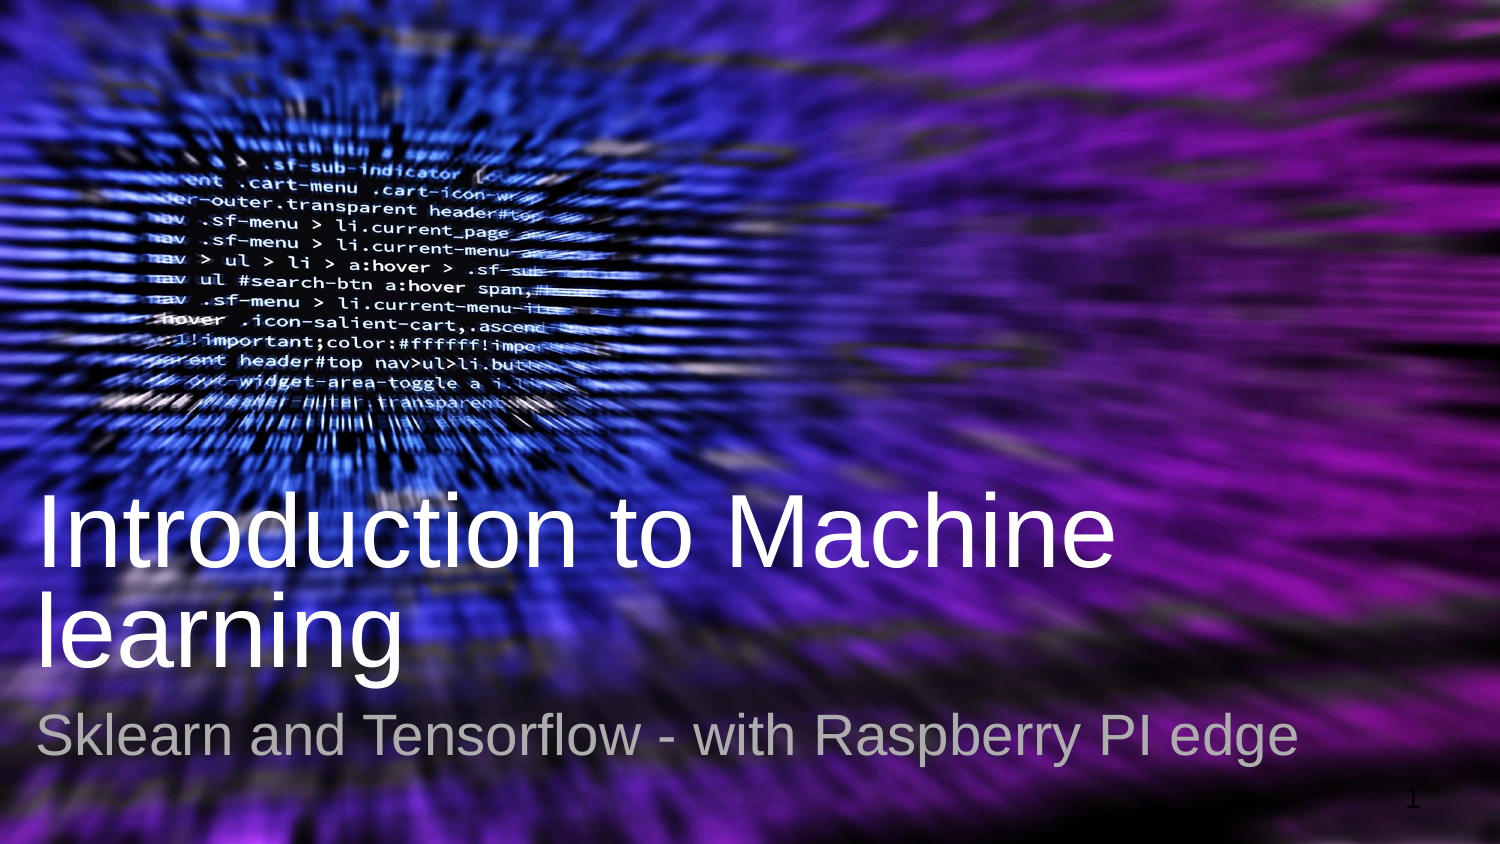

# Introduction to Machine learning
Sklearn and Tensorflow - with Raspberry PI edge
1